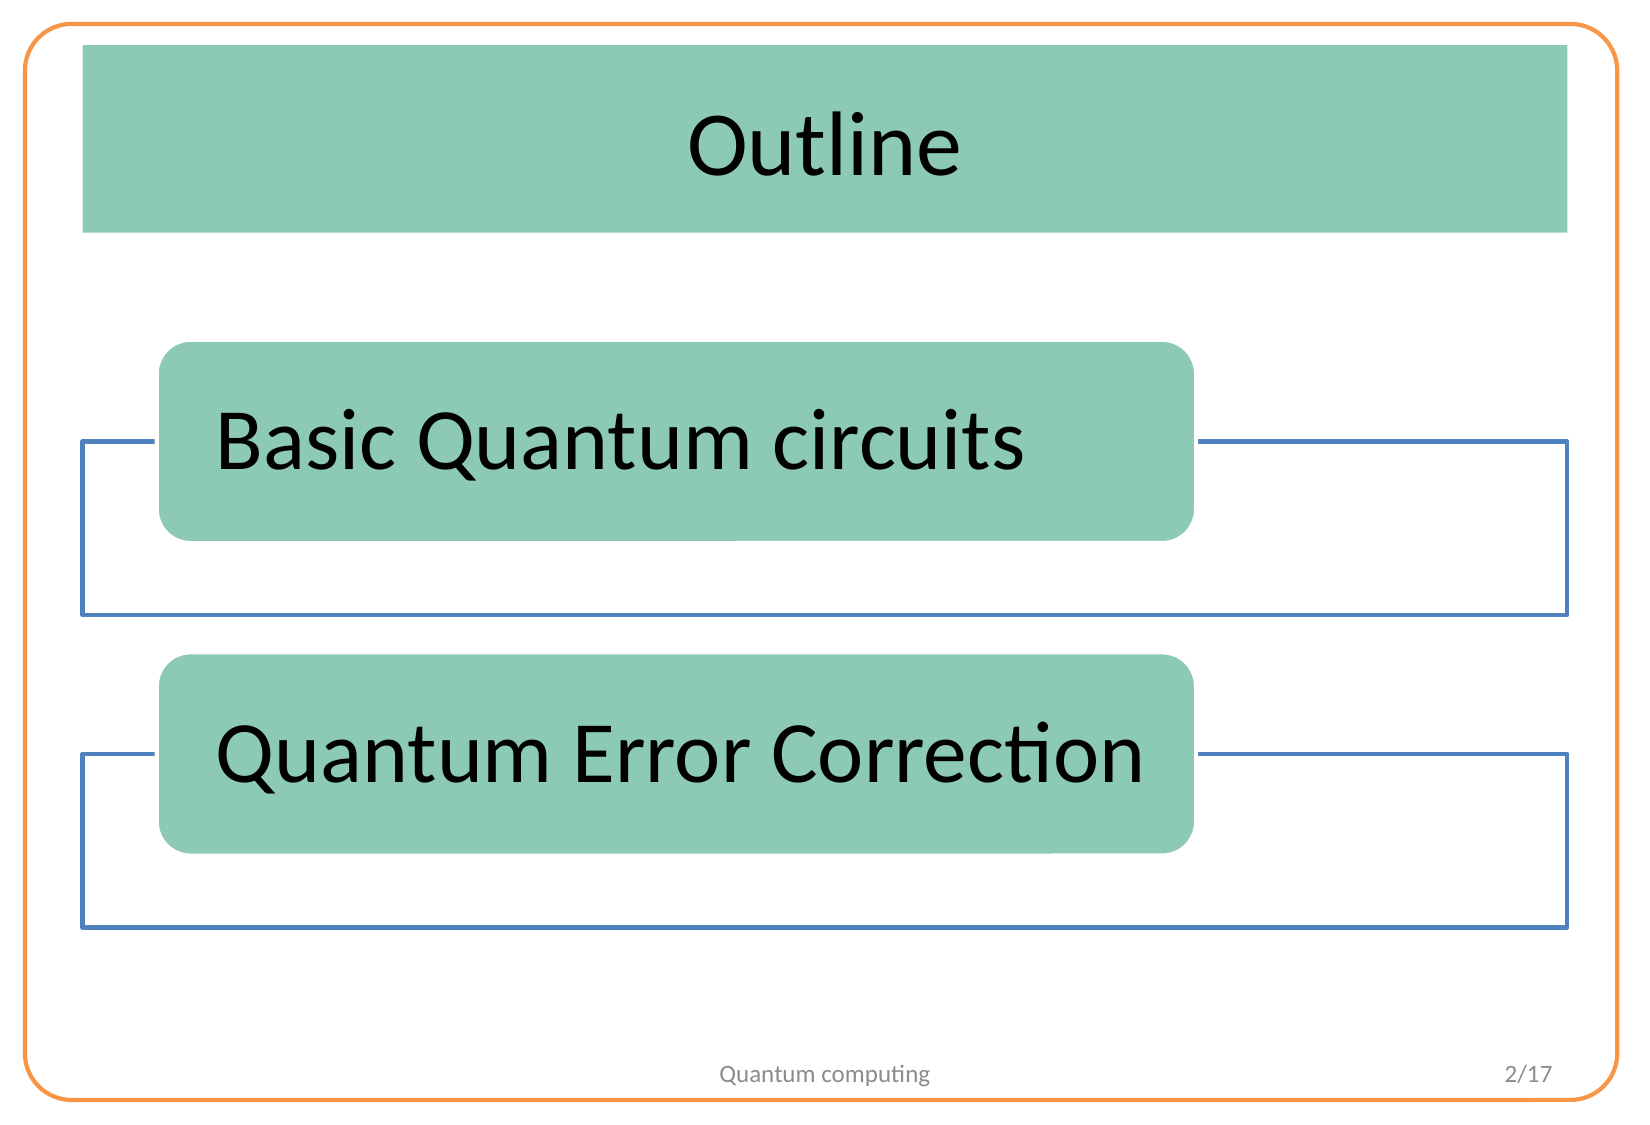

# Outline
Basic Quantum circuits
Quantum Error Correction
Quantum computing
2/17